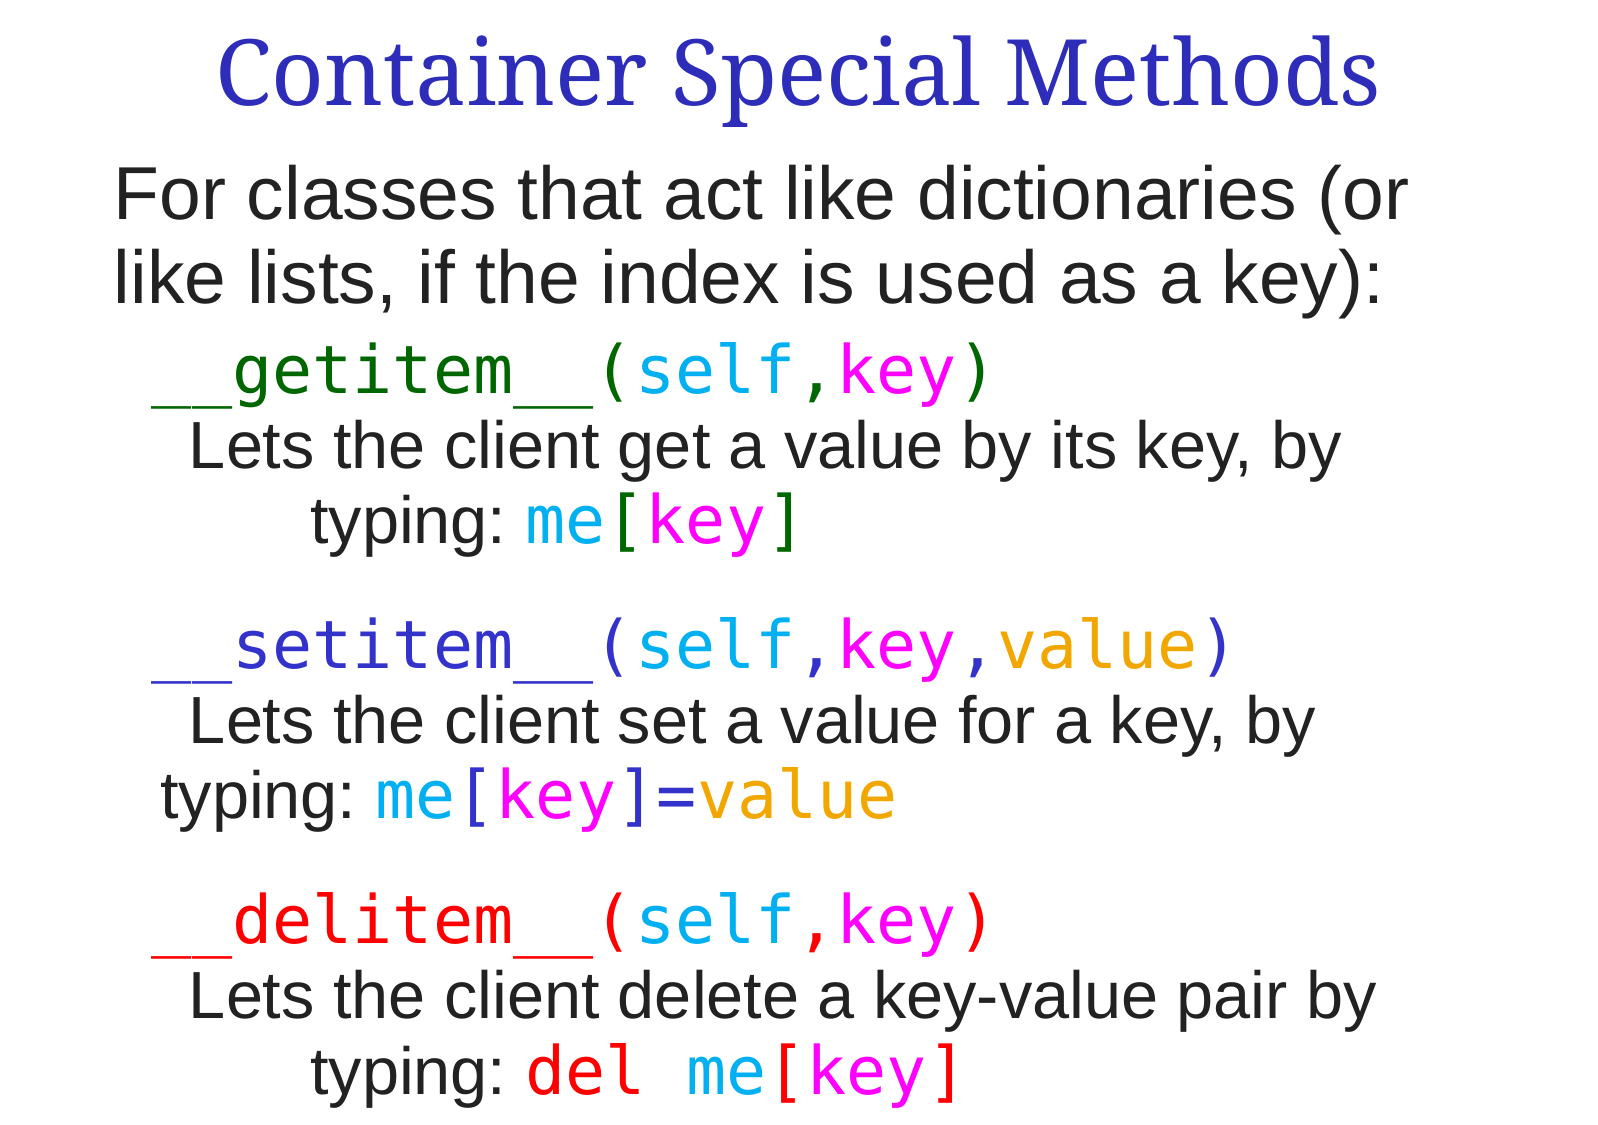

# Container Special Methods
For classes that act like dictionaries (or like lists, if the index is used as a key):
	__getitem__(self,key)
  Lets the client get a value by its key, by  	typing: me[key]
	__setitem__(self,key,value)
  Lets the client set a value for a key, by 	typing: me[key]=value
	__delitem__(self,key)
  Lets the client delete a key-value pair by 	typing: del me[key]